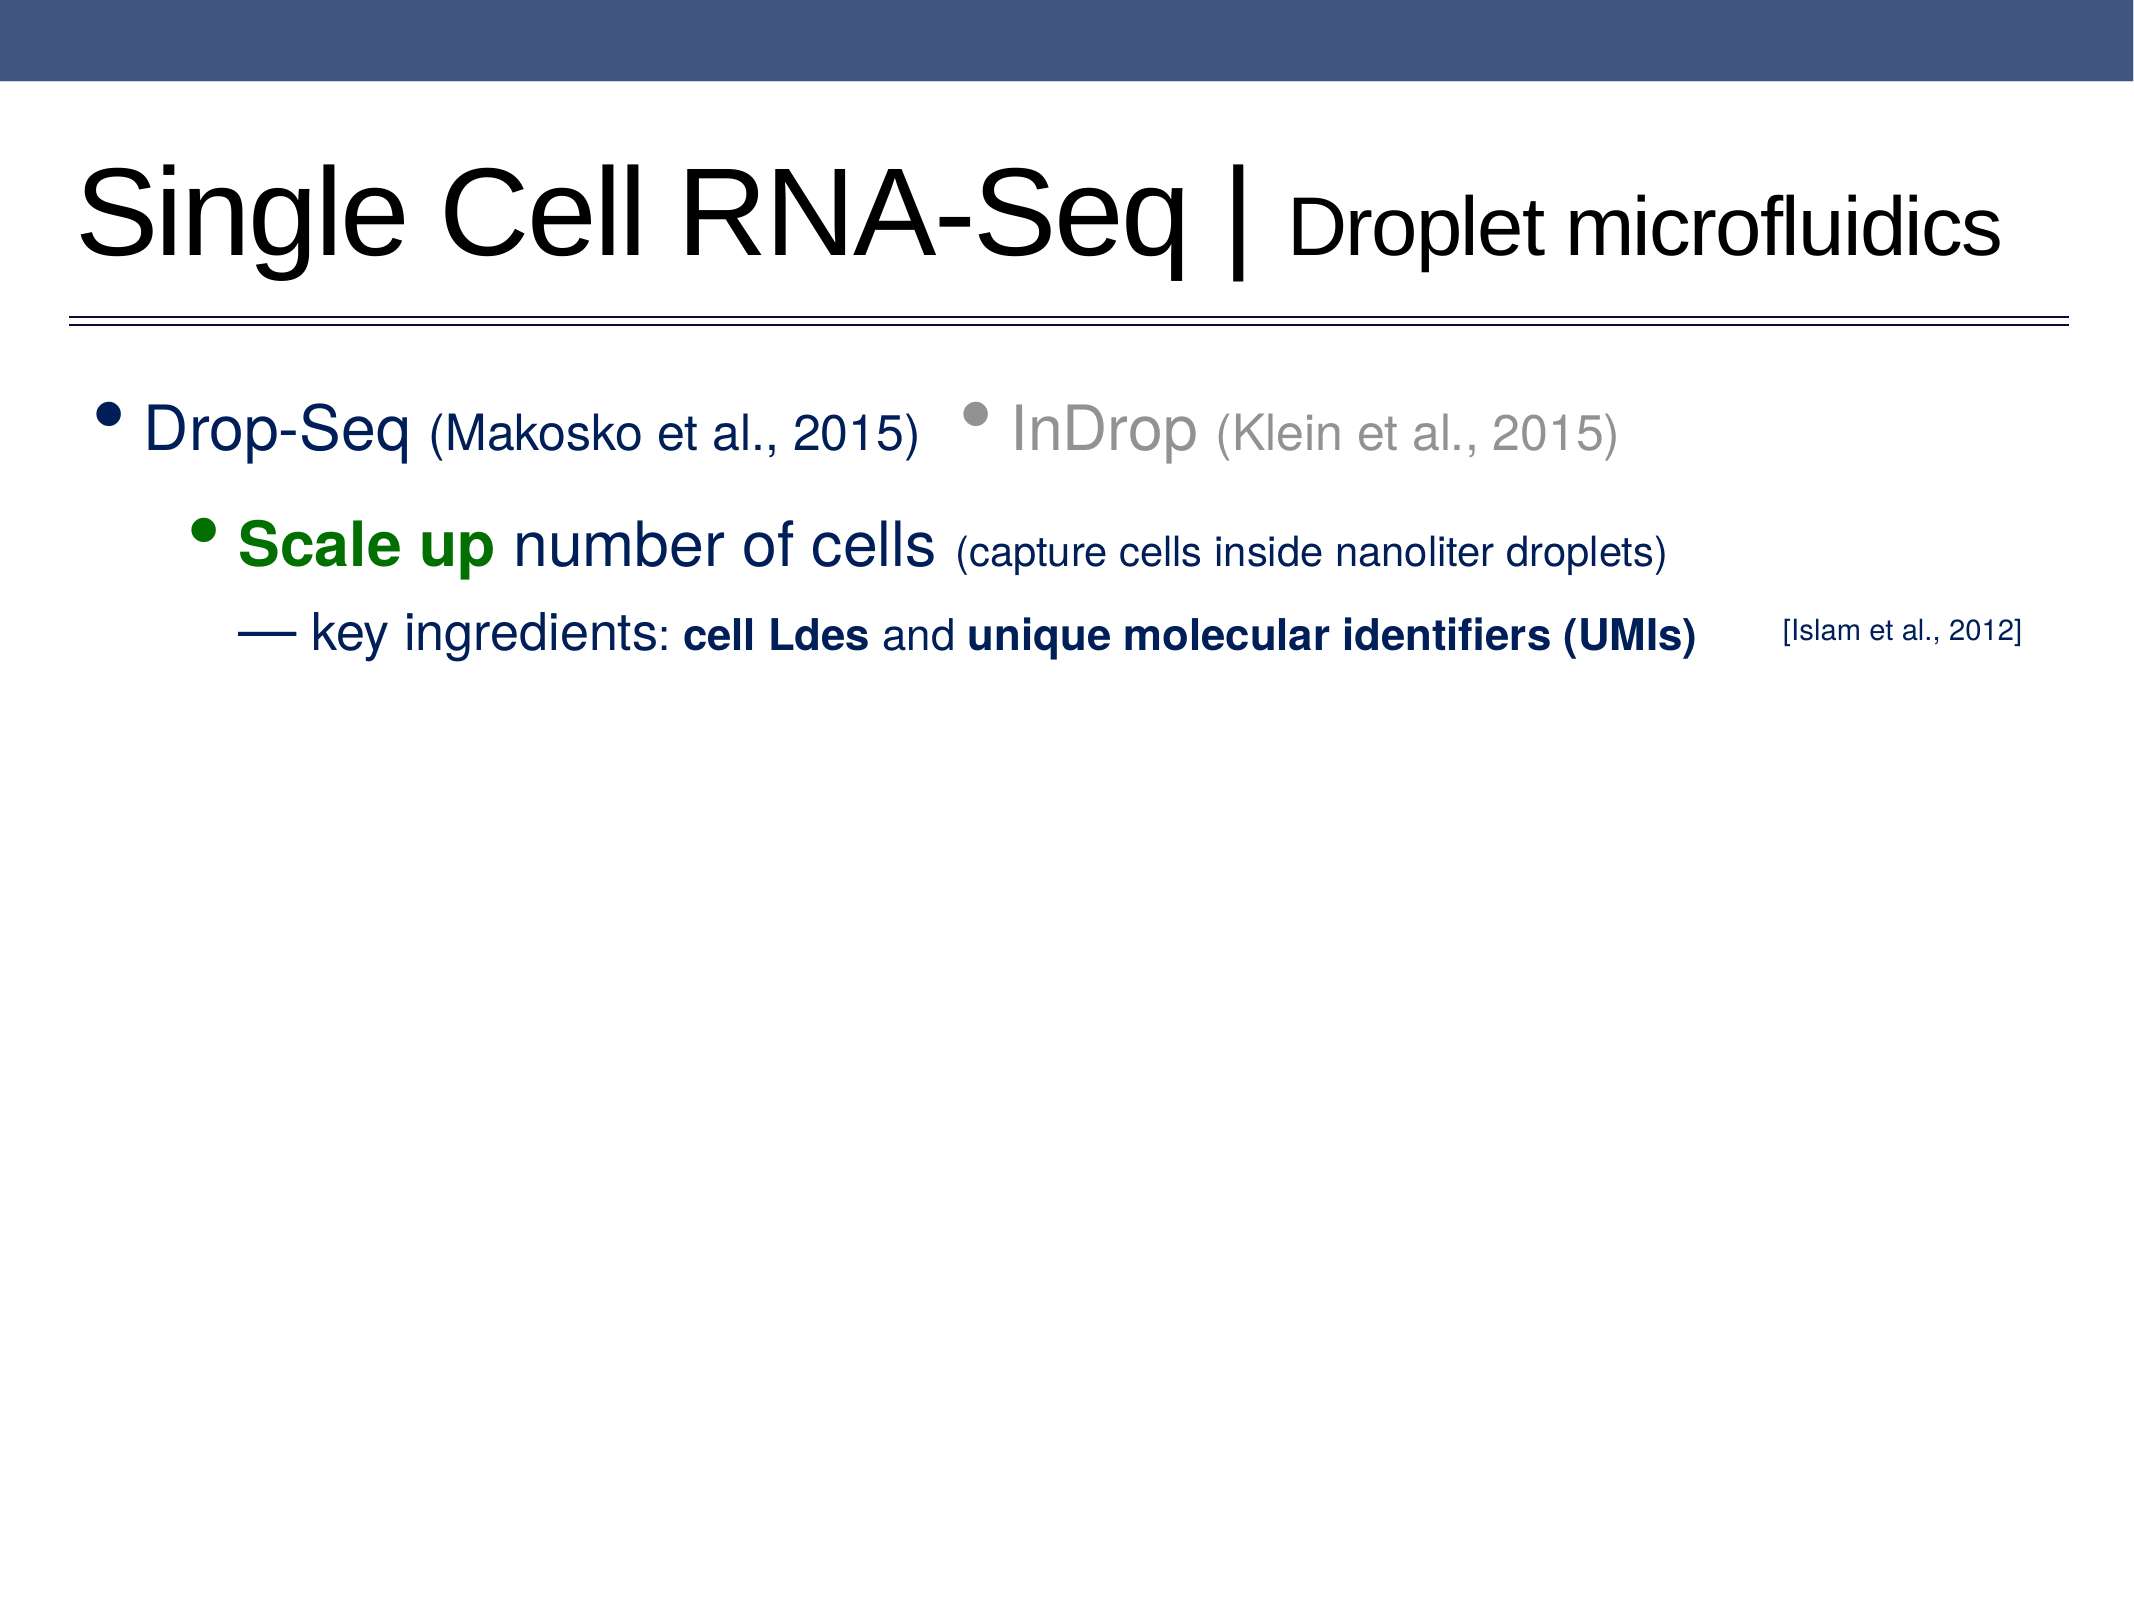

Single Cell RNA-Seq | Droplet microfluidics
Drop-Seq (Makosko et al., 2015)
InDrop (Klein et al., 2015)
Scale up number of cells (capture cells inside nanoliter droplets)
— key ingredients: cell Ldes and unique molecular identifiers (UMIs)
[Islam et al., 2012]